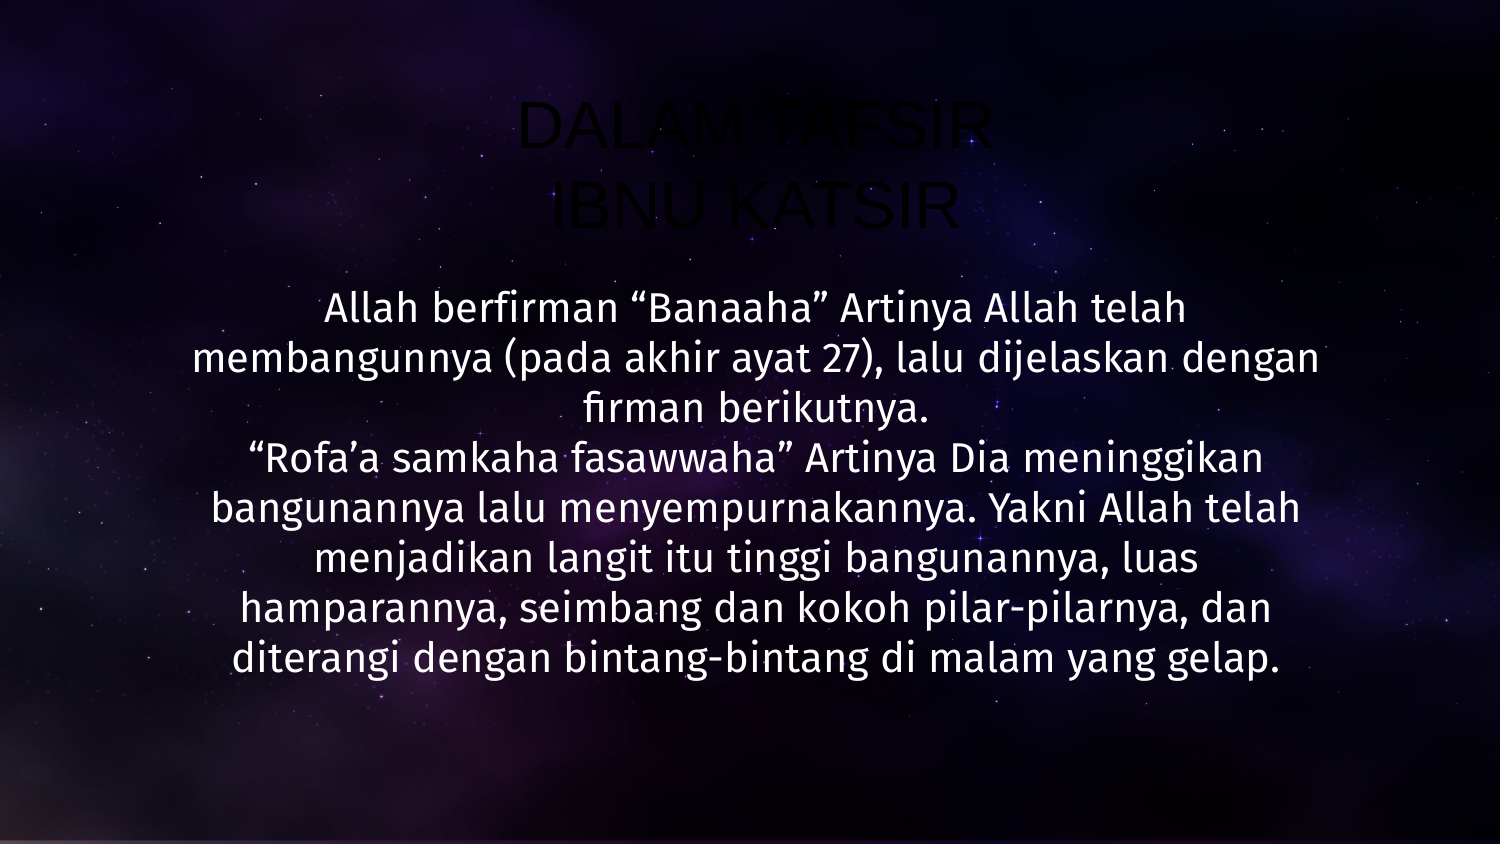

# DALAM TAFSIR IBNU KATSIR
Allah berfirman “Banaaha” Artinya Allah telah membangunnya (pada akhir ayat 27), lalu dijelaskan dengan firman berikutnya.
“Rofa’a samkaha fasawwaha” Artinya Dia meninggikan bangunannya lalu menyempurnakannya. Yakni Allah telah menjadikan langit itu tinggi bangunannya, luas hamparannya, seimbang dan kokoh pilar-pilarnya, dan diterangi dengan bintang-bintang di malam yang gelap.